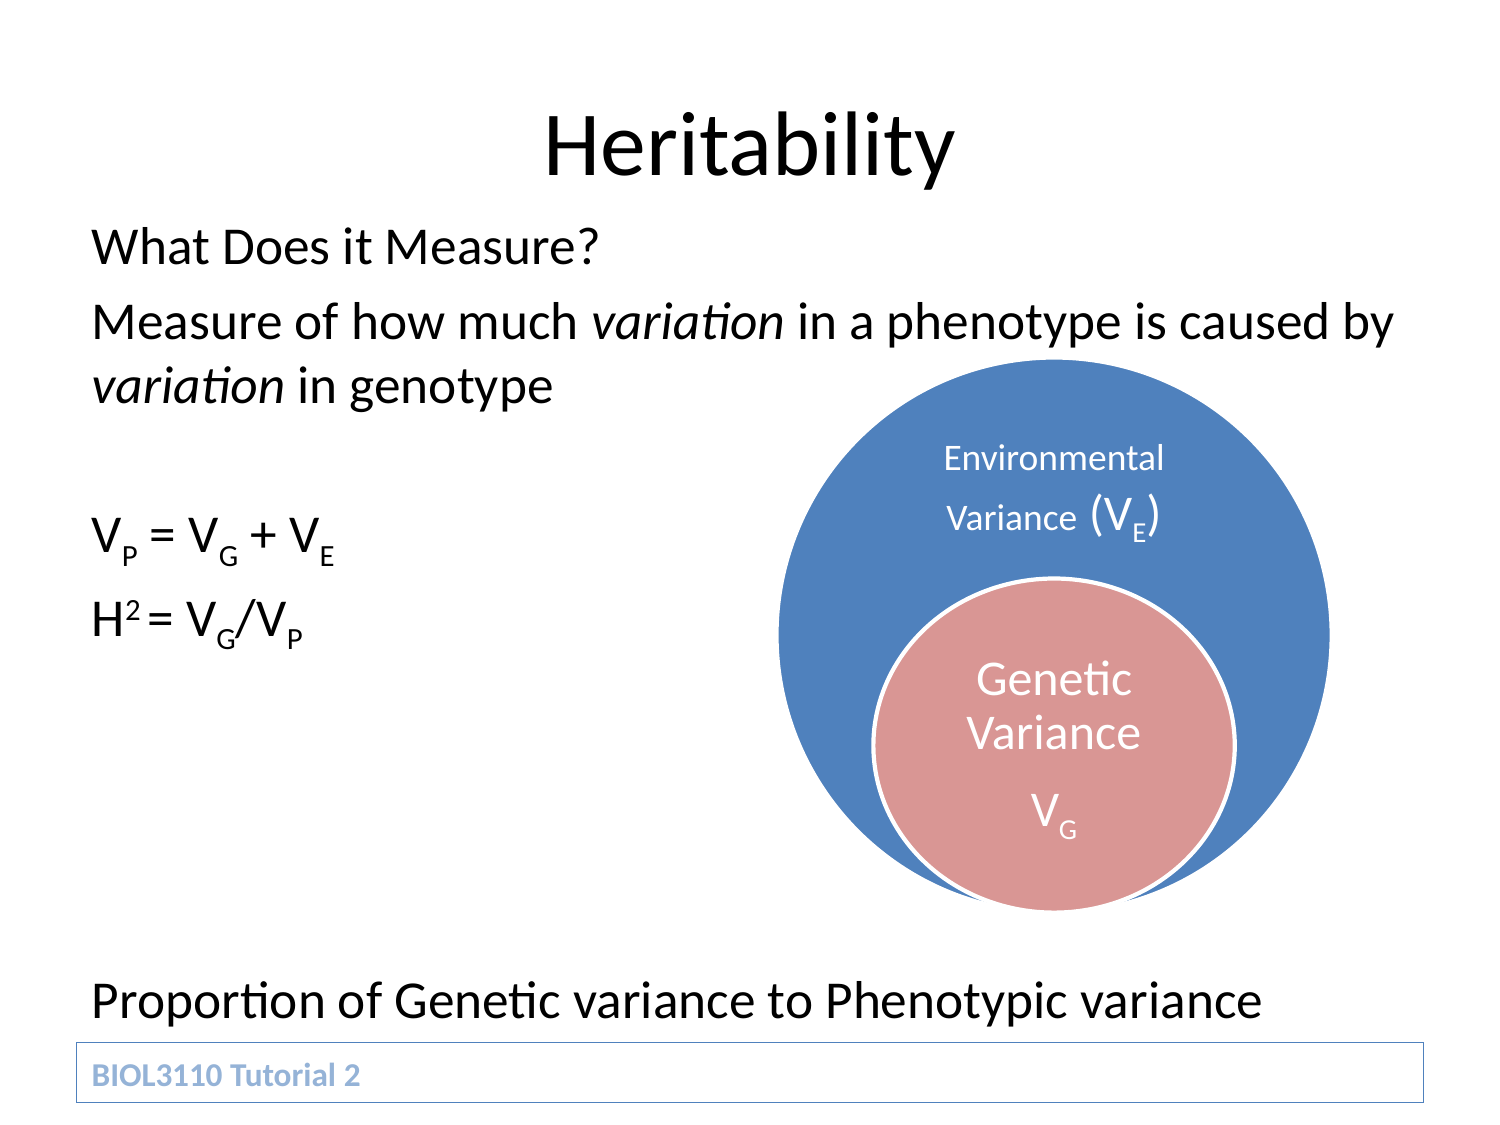

# Heritability
What Does it Measure?
Measure of how much variation in a phenotype is caused by variation in genotype

VP = VG + VE
H2 = VG/VP

Proportion of Genetic variance to Phenotypic variance

Environmental Variance (VE)
Genetic Variance
VG
BIOL3110 Tutorial 2